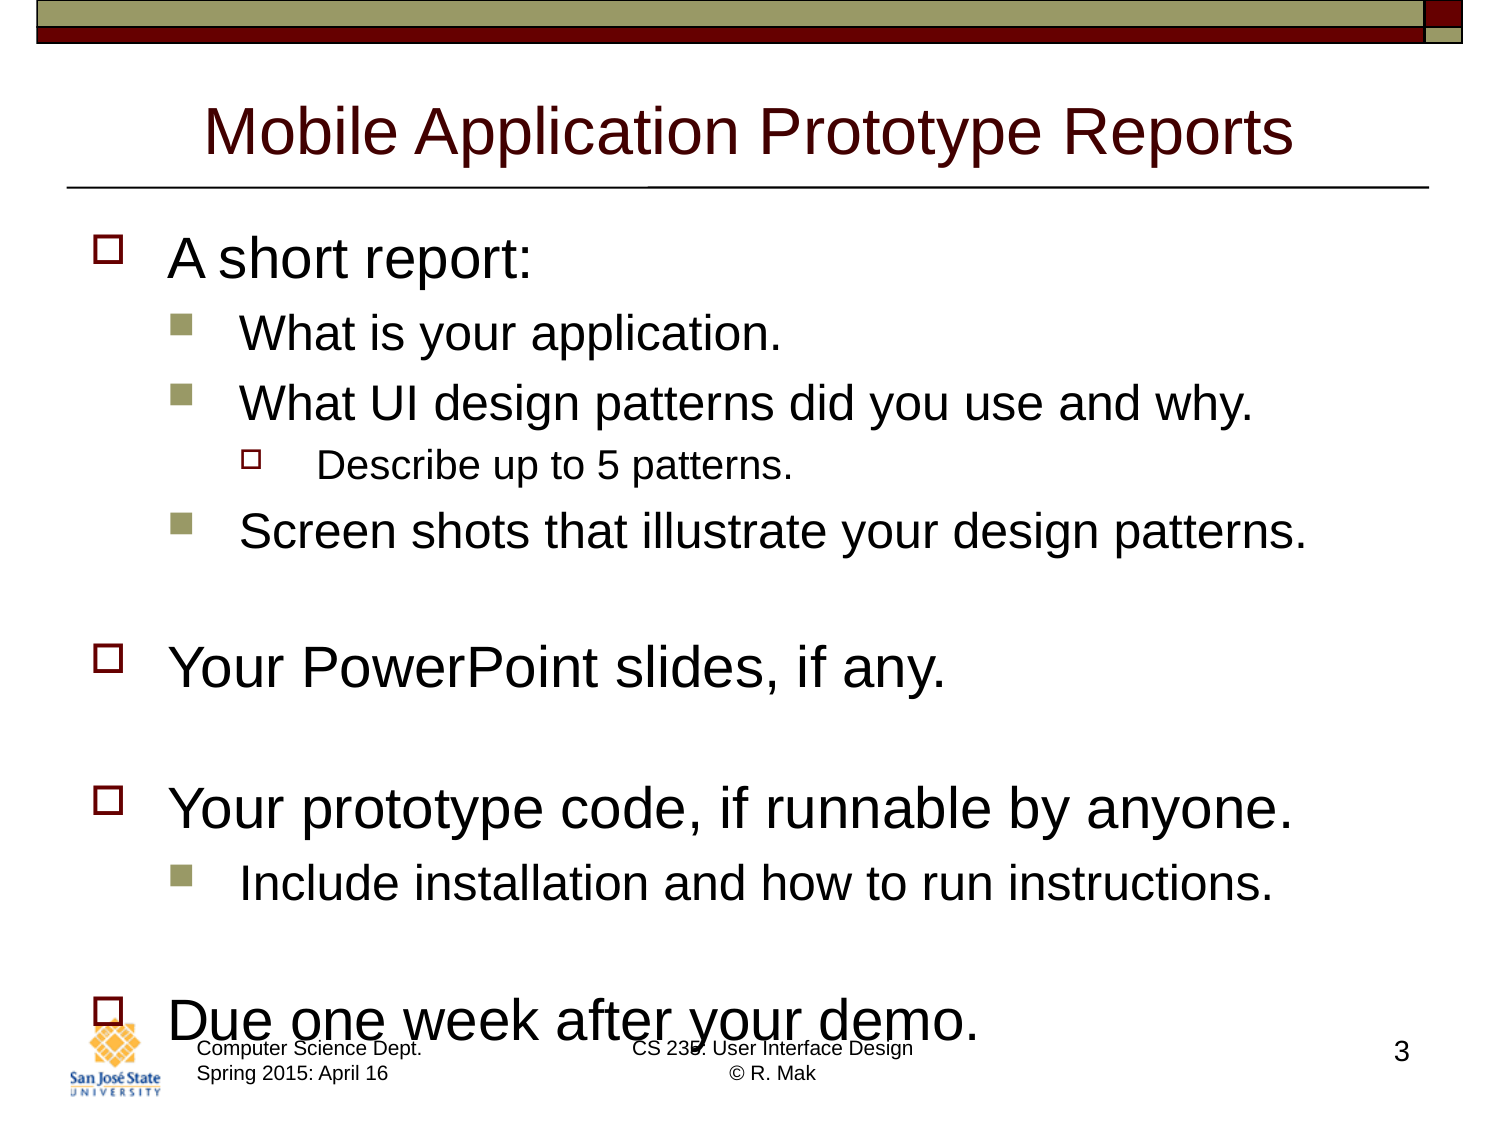

# Mobile Application Prototype Reports
A short report:
What is your application.
What UI design patterns did you use and why.
Describe up to 5 patterns.
Screen shots that illustrate your design patterns.

Your PowerPoint slides, if any.

Your prototype code, if runnable by anyone.
Include installation and how to run instructions.

Due one week after your demo.
3